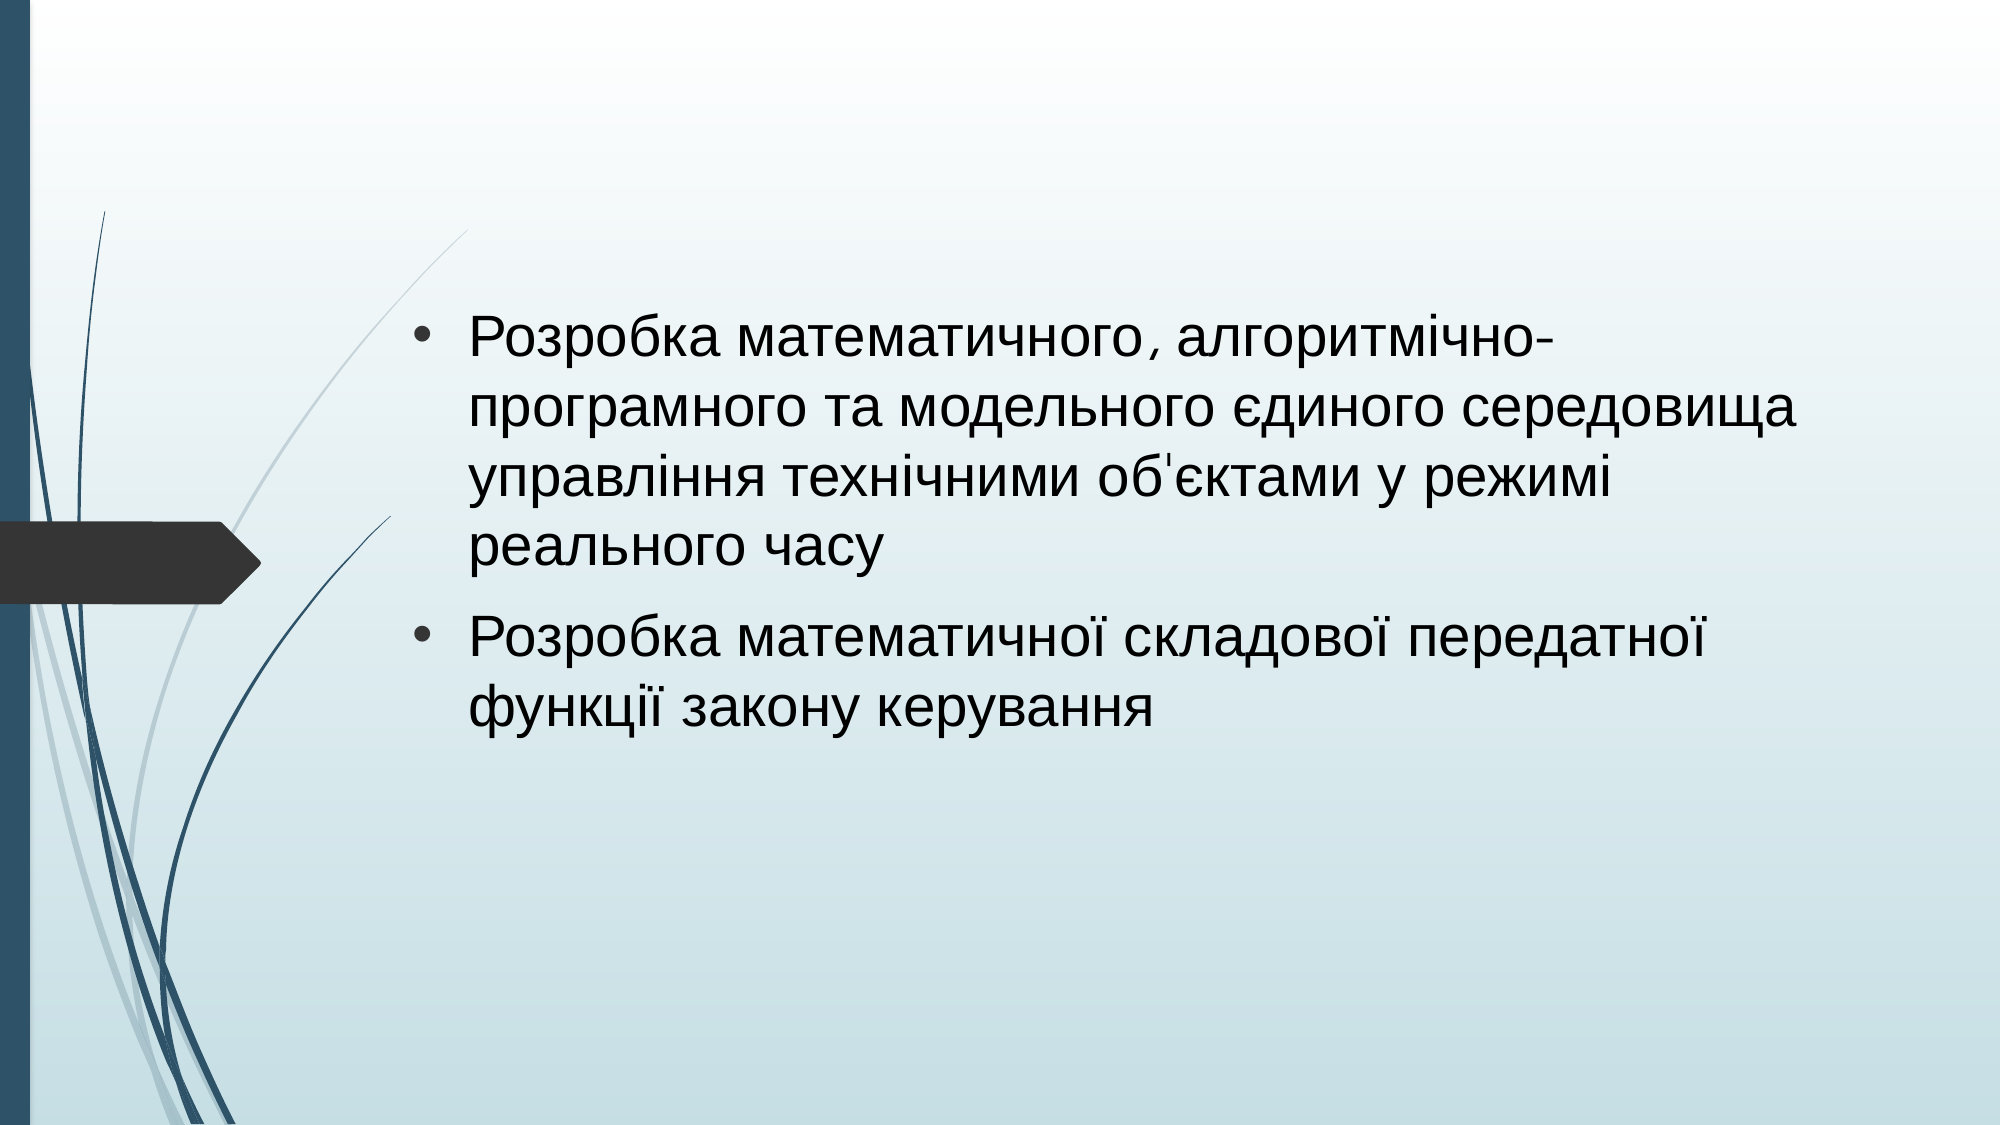

Розробка математичного, алгоритмічно-програмного та модельного єдиного середовища управління технічними об'єктами у режимі реального часу
Розробка математичної складової передатної функції закону керування